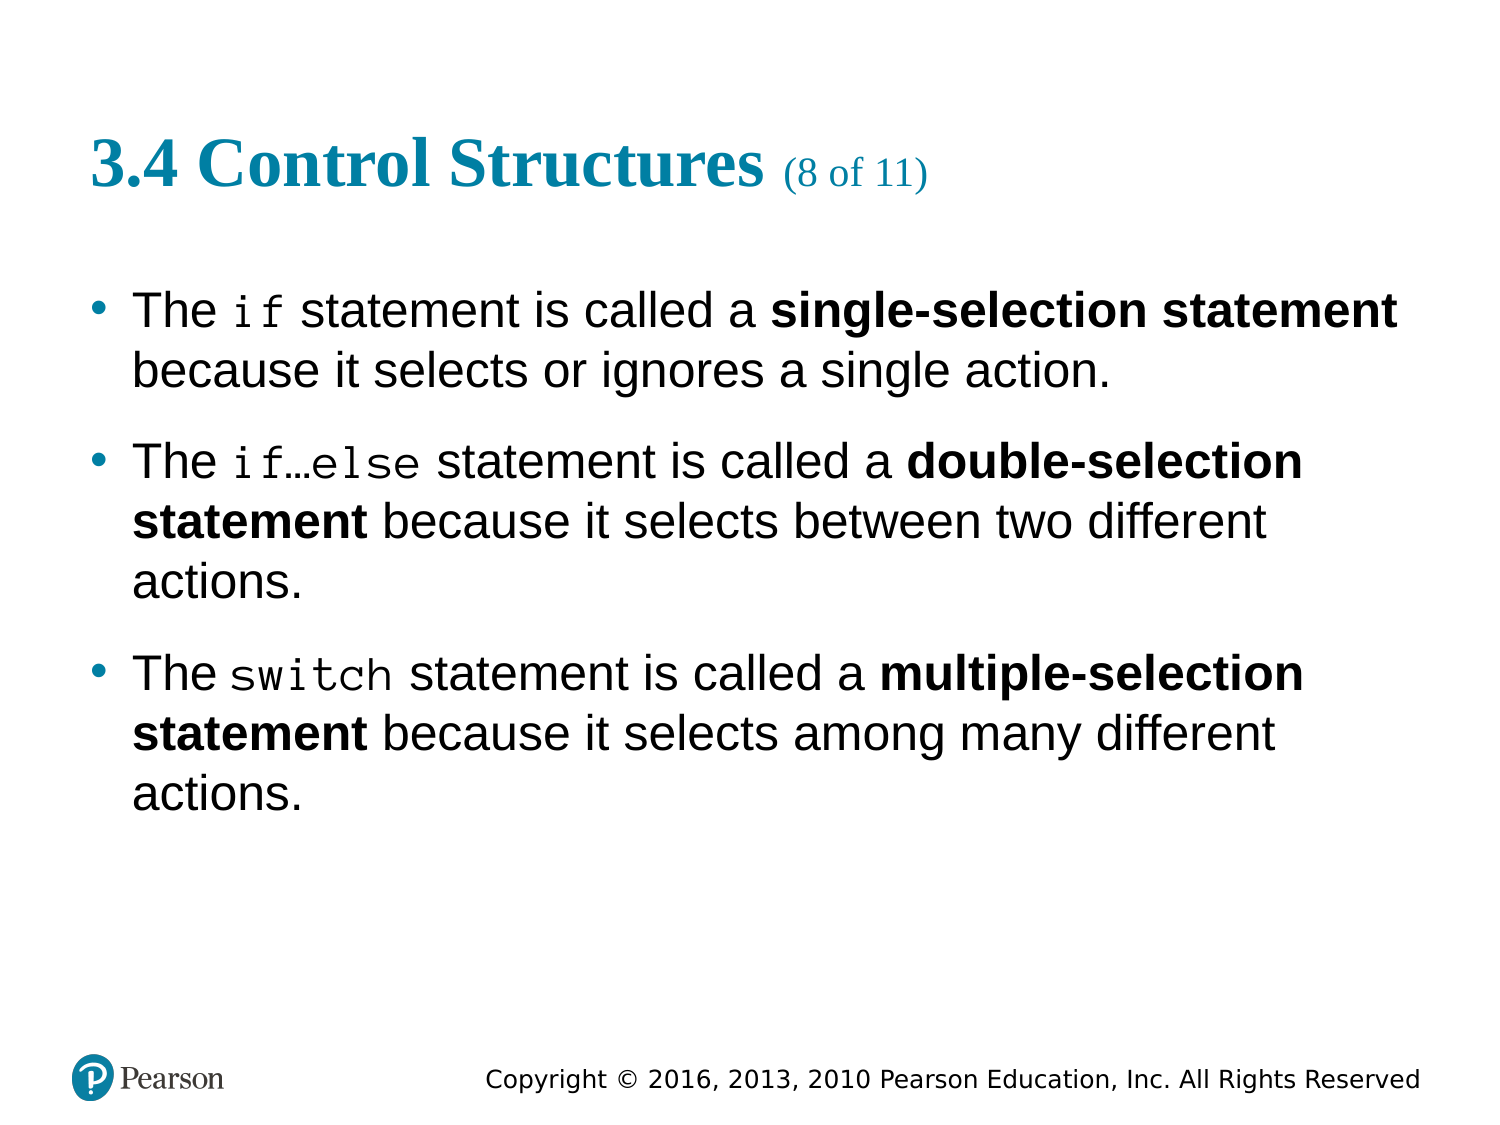

# 3.4 Control Structures (8 of 11)
The if statement is called a single-selection statement because it selects or ignores a single action.
The if…else statement is called a double-selection statement because it selects between two different actions.
The switch statement is called a multiple-selection statement because it selects among many different actions.